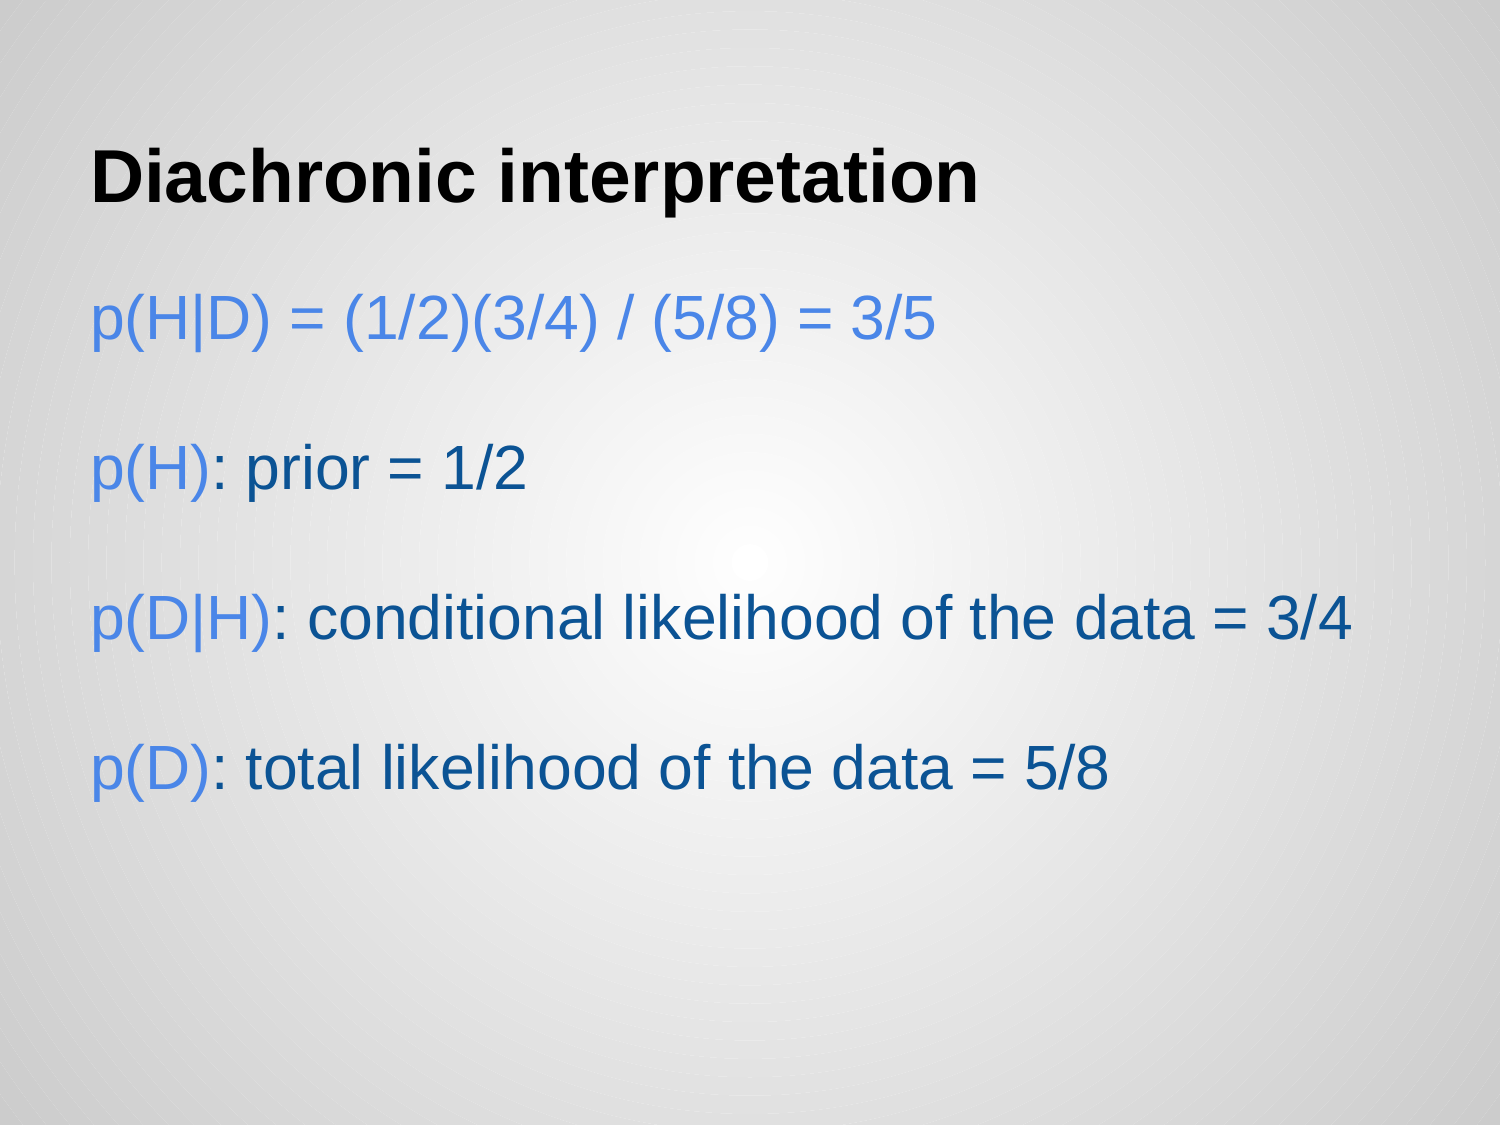

# Diachronic interpretation
p(H|D) = (1/2)(3/4) / (5/8) = 3/5

p(H): prior = 1/2

p(D|H): conditional likelihood of the data = 3/4

p(D): total likelihood of the data = 5/8